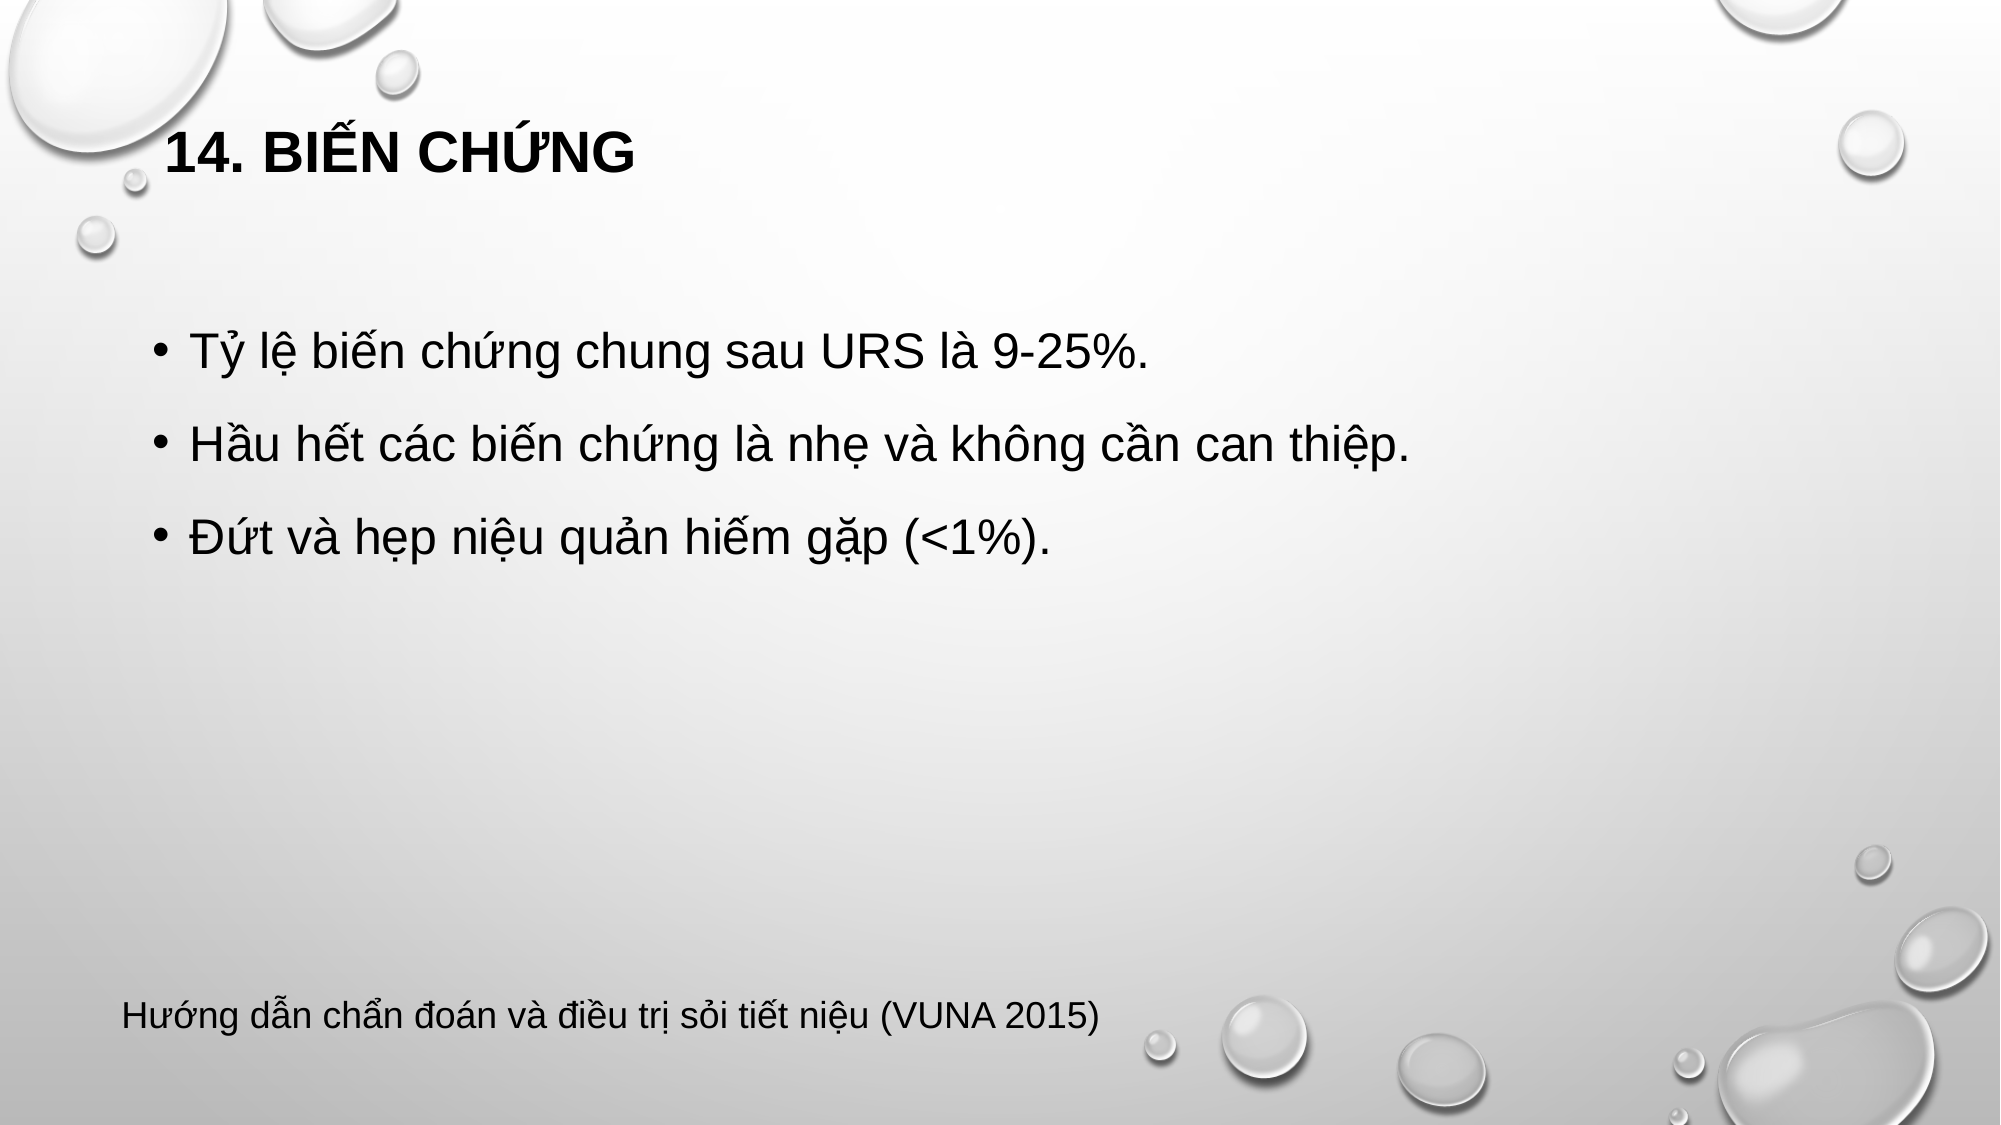

# 14. BIẾN CHỨNG
Tỷ lệ biến chứng chung sau URS là 9-25%.
Hầu hết các biến chứng là nhẹ và không cần can thiệp.
Đứt và hẹp niệu quản hiếm gặp (<1%).
Hướng dẫn chẩn đoán và điều trị sỏi tiết niệu (VUNA 2015)